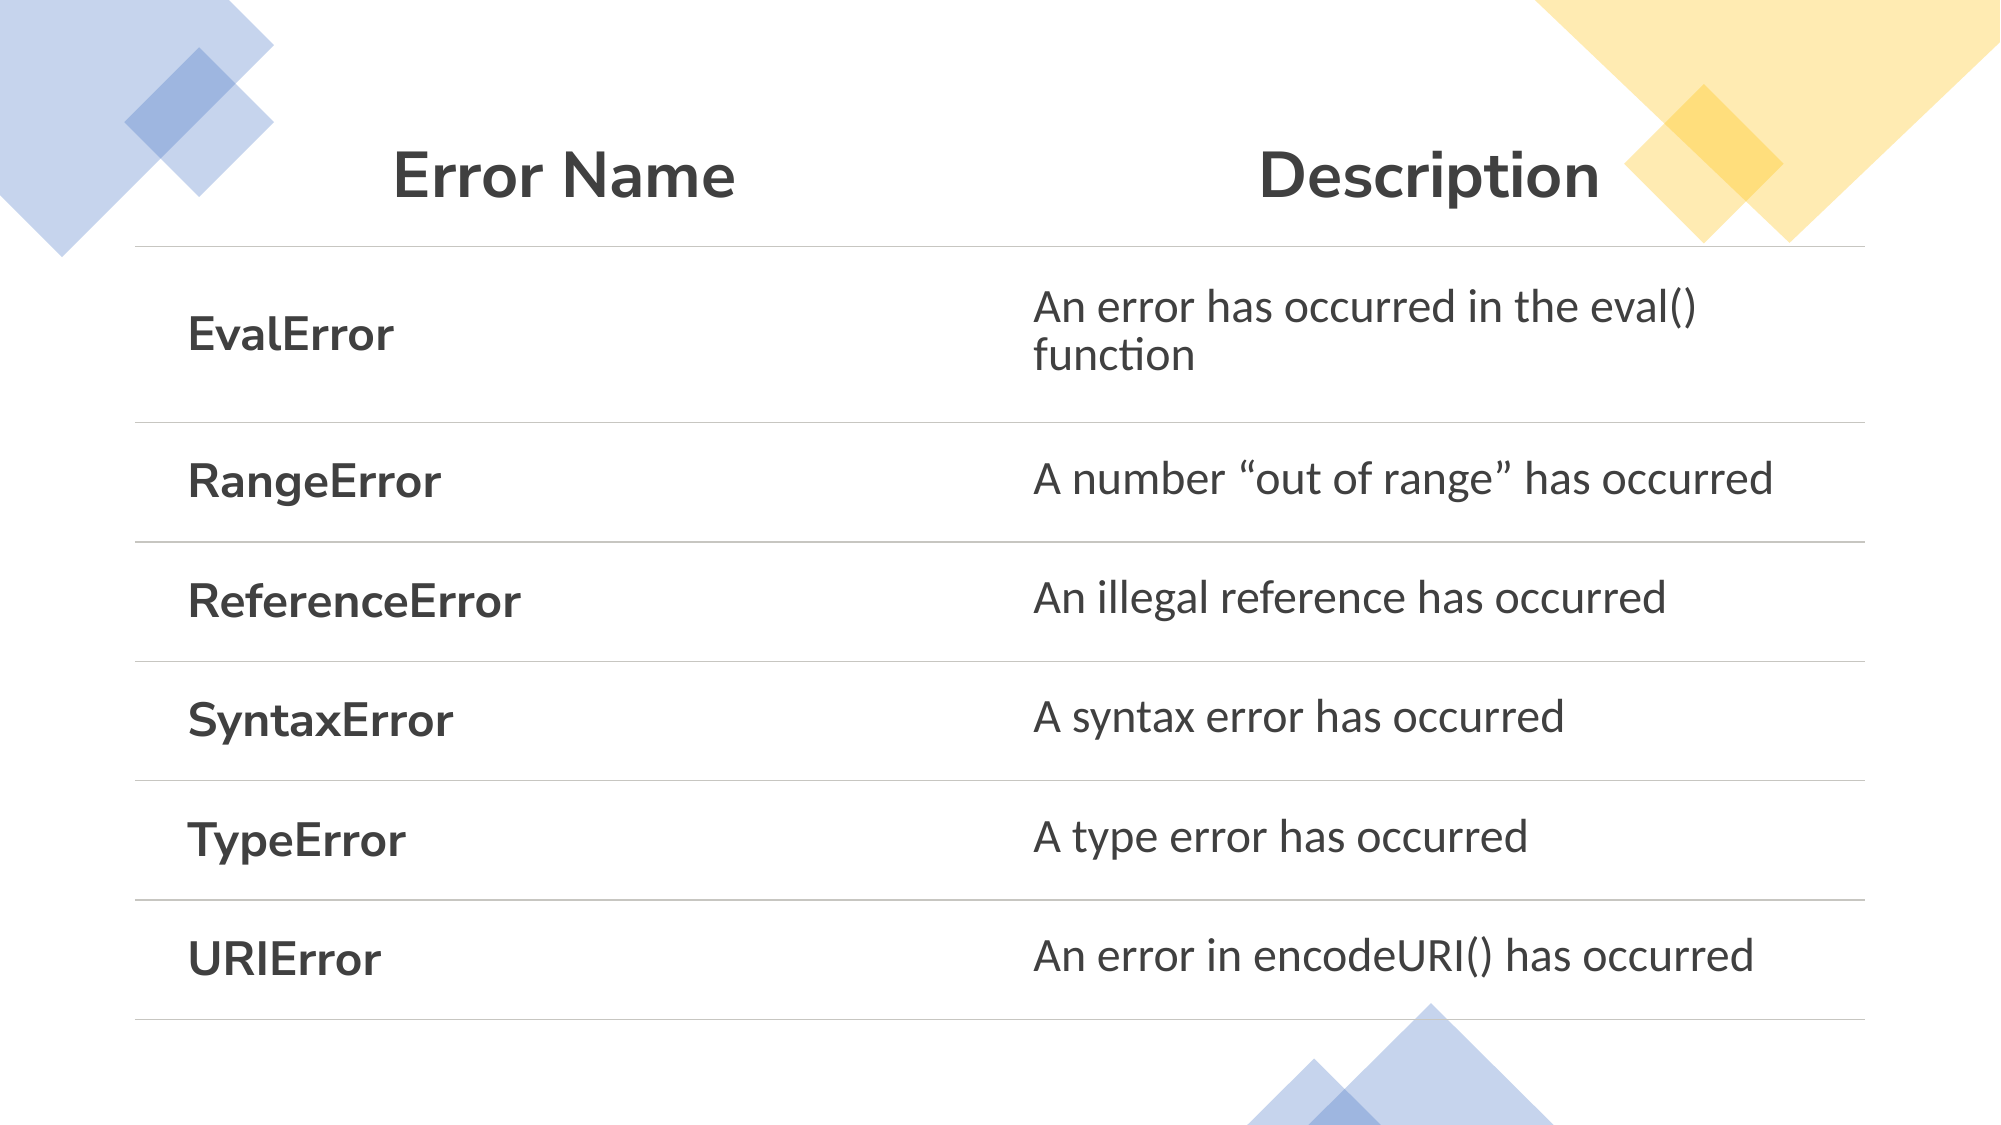

| Error Name | Description |
| --- | --- |
| EvalError | An error has occurred in the eval() function |
| RangeError | A number “out of range” has occurred |
| ReferenceError | An illegal reference has occurred |
| SyntaxError | A syntax error has occurred |
| TypeError | A type error has occurred |
| URIError | An error in encodeURI() has occurred |